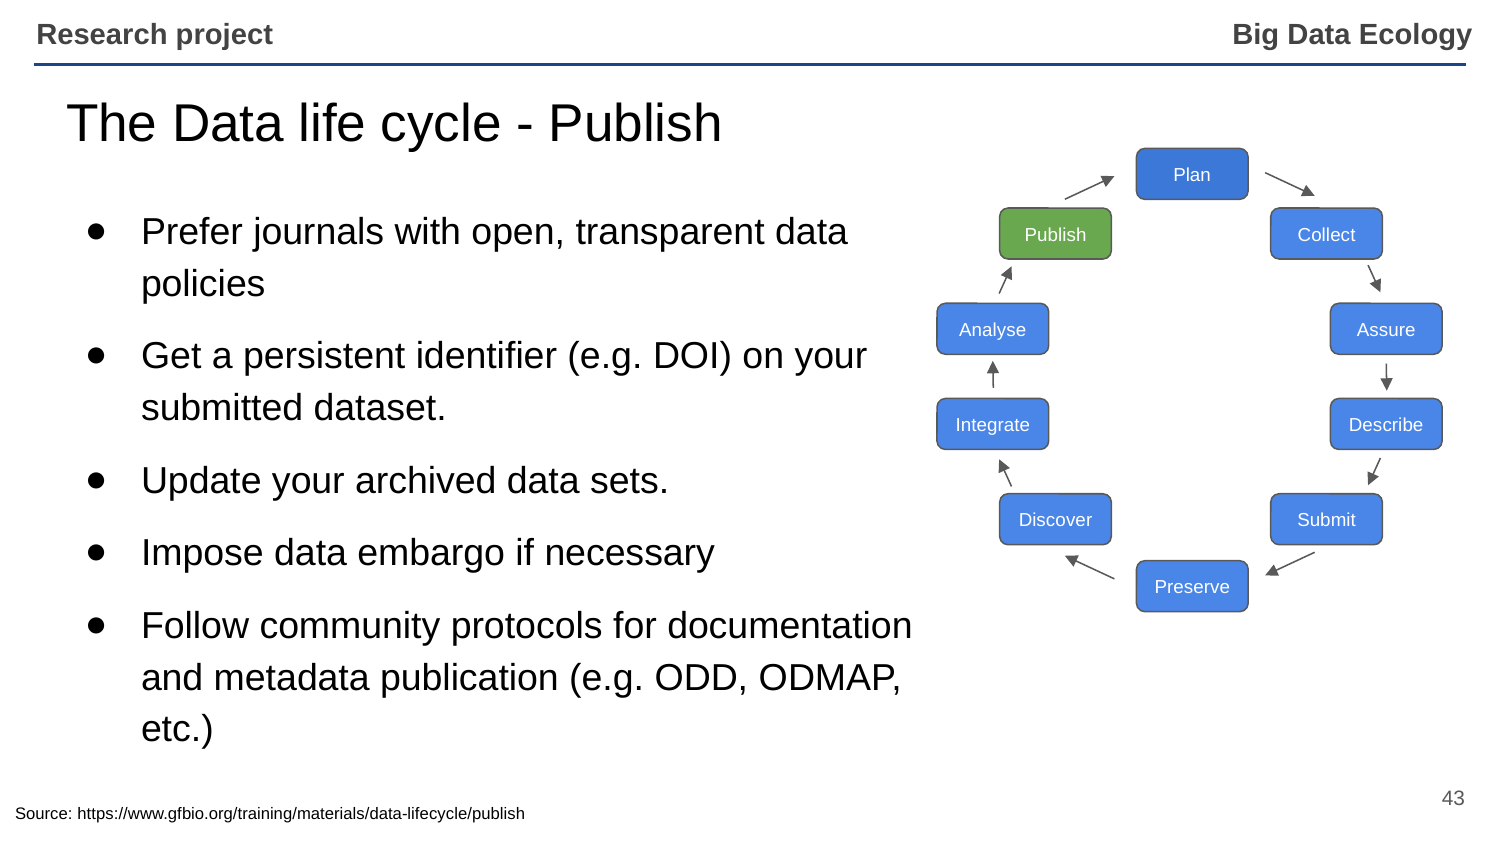

Research project
# The Data life cycle - Publish
Plan
Publish
Collect
Analyse
Assure
Integrate
Describe
Discover
Submit
Preserve
Prefer journals with open, transparent data policies
Get a persistent identifier (e.g. DOI) on your submitted dataset.
Update your archived data sets.
Impose data embargo if necessary
Follow community protocols for documentation and metadata publication (e.g. ODD, ODMAP, etc.)
43
Source: https://www.gfbio.org/training/materials/data-lifecycle/publish